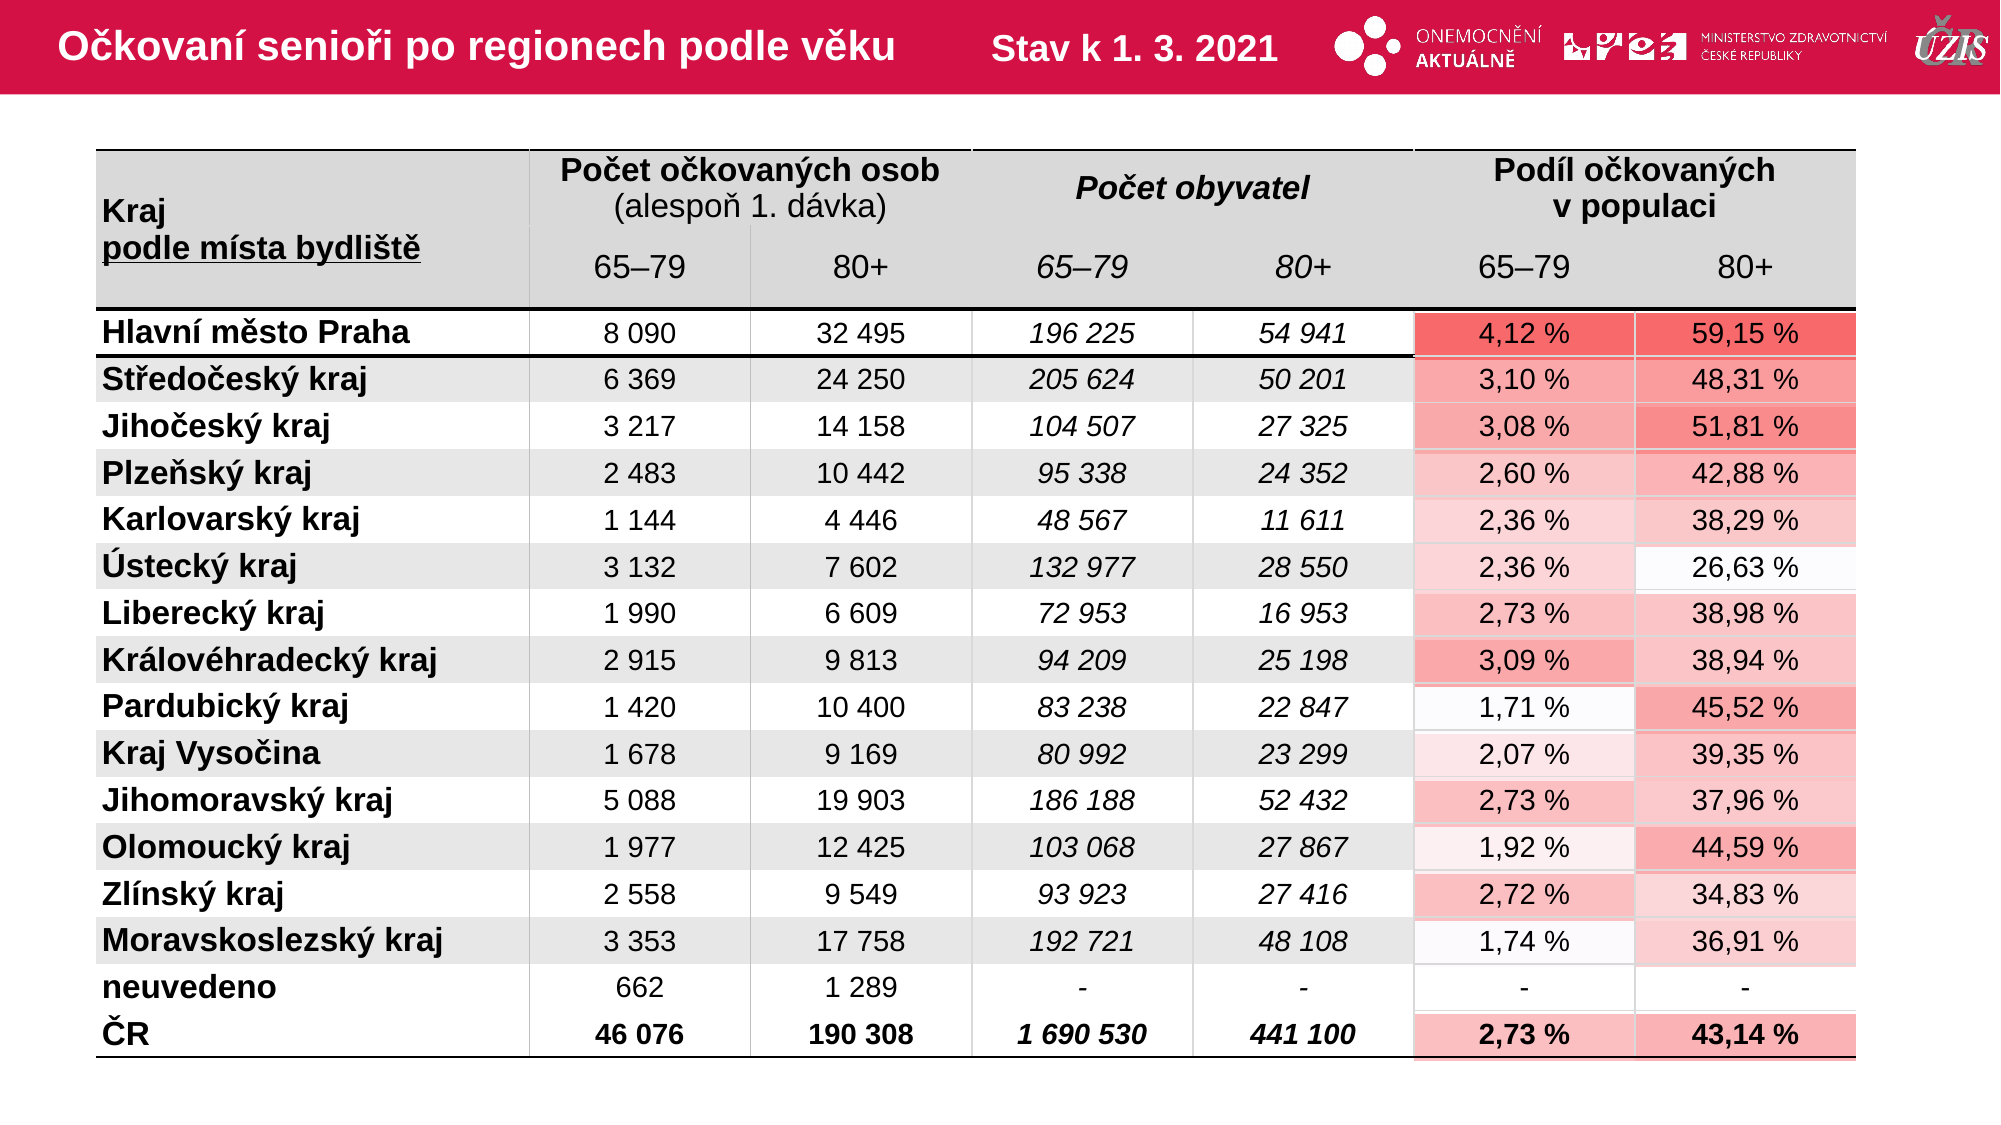

# Očkovaní senioři po regionech podle věku
Stav k 1. 3. 2021
| Kraj podle místa bydliště | Počet očkovaných osob (alespoň 1. dávka) |  | Počet obyvatel |  | Podíl očkovaných v populaci |  |
| --- | --- | --- | --- | --- | --- | --- |
|  | 65–79 | 80+ | 65–79 | 80+ | 65–79 | 80+ |
| Hlavní město Praha | 8 090 | 32 495 | 196 225 | 54 941 | 4,12 % | 59,15 % |
| Středočeský kraj | 6 369 | 24 250 | 205 624 | 50 201 | 3,10 % | 48,31 % |
| Jihočeský kraj | 3 217 | 14 158 | 104 507 | 27 325 | 3,08 % | 51,81 % |
| Plzeňský kraj | 2 483 | 10 442 | 95 338 | 24 352 | 2,60 % | 42,88 % |
| Karlovarský kraj | 1 144 | 4 446 | 48 567 | 11 611 | 2,36 % | 38,29 % |
| Ústecký kraj | 3 132 | 7 602 | 132 977 | 28 550 | 2,36 % | 26,63 % |
| Liberecký kraj | 1 990 | 6 609 | 72 953 | 16 953 | 2,73 % | 38,98 % |
| Královéhradecký kraj | 2 915 | 9 813 | 94 209 | 25 198 | 3,09 % | 38,94 % |
| Pardubický kraj | 1 420 | 10 400 | 83 238 | 22 847 | 1,71 % | 45,52 % |
| Kraj Vysočina | 1 678 | 9 169 | 80 992 | 23 299 | 2,07 % | 39,35 % |
| Jihomoravský kraj | 5 088 | 19 903 | 186 188 | 52 432 | 2,73 % | 37,96 % |
| Olomoucký kraj | 1 977 | 12 425 | 103 068 | 27 867 | 1,92 % | 44,59 % |
| Zlínský kraj | 2 558 | 9 549 | 93 923 | 27 416 | 2,72 % | 34,83 % |
| Moravskoslezský kraj | 3 353 | 17 758 | 192 721 | 48 108 | 1,74 % | 36,91 % |
| neuvedeno | 662 | 1 289 | - | - | - | - |
| ČR | 46 076 | 190 308 | 1 690 530 | 441 100 | 2,73 % | 43,14 % |
|  |  |  |  |  |  |
| --- | --- | --- | --- | --- | --- |
|  |  |  |  |  |  |
|  |  |  |  |  |  |
|  |  |  |  |  |  |
|  |  |  |  |  |  |
|  |  |  |  |  |  |
|  |  |  |  |  |  |
|  |  |  |  |  |  |
|  |  |  |  |  |  |
|  |  |  |  |  |  |
|  |  |  |  |  |  |
|  |  |  |  |  |  |
|  |  |  |  |  |  |
|  |  |  |  |  |  |
|  |  |  |  |  |  |
|  |  |  |  |  |  |